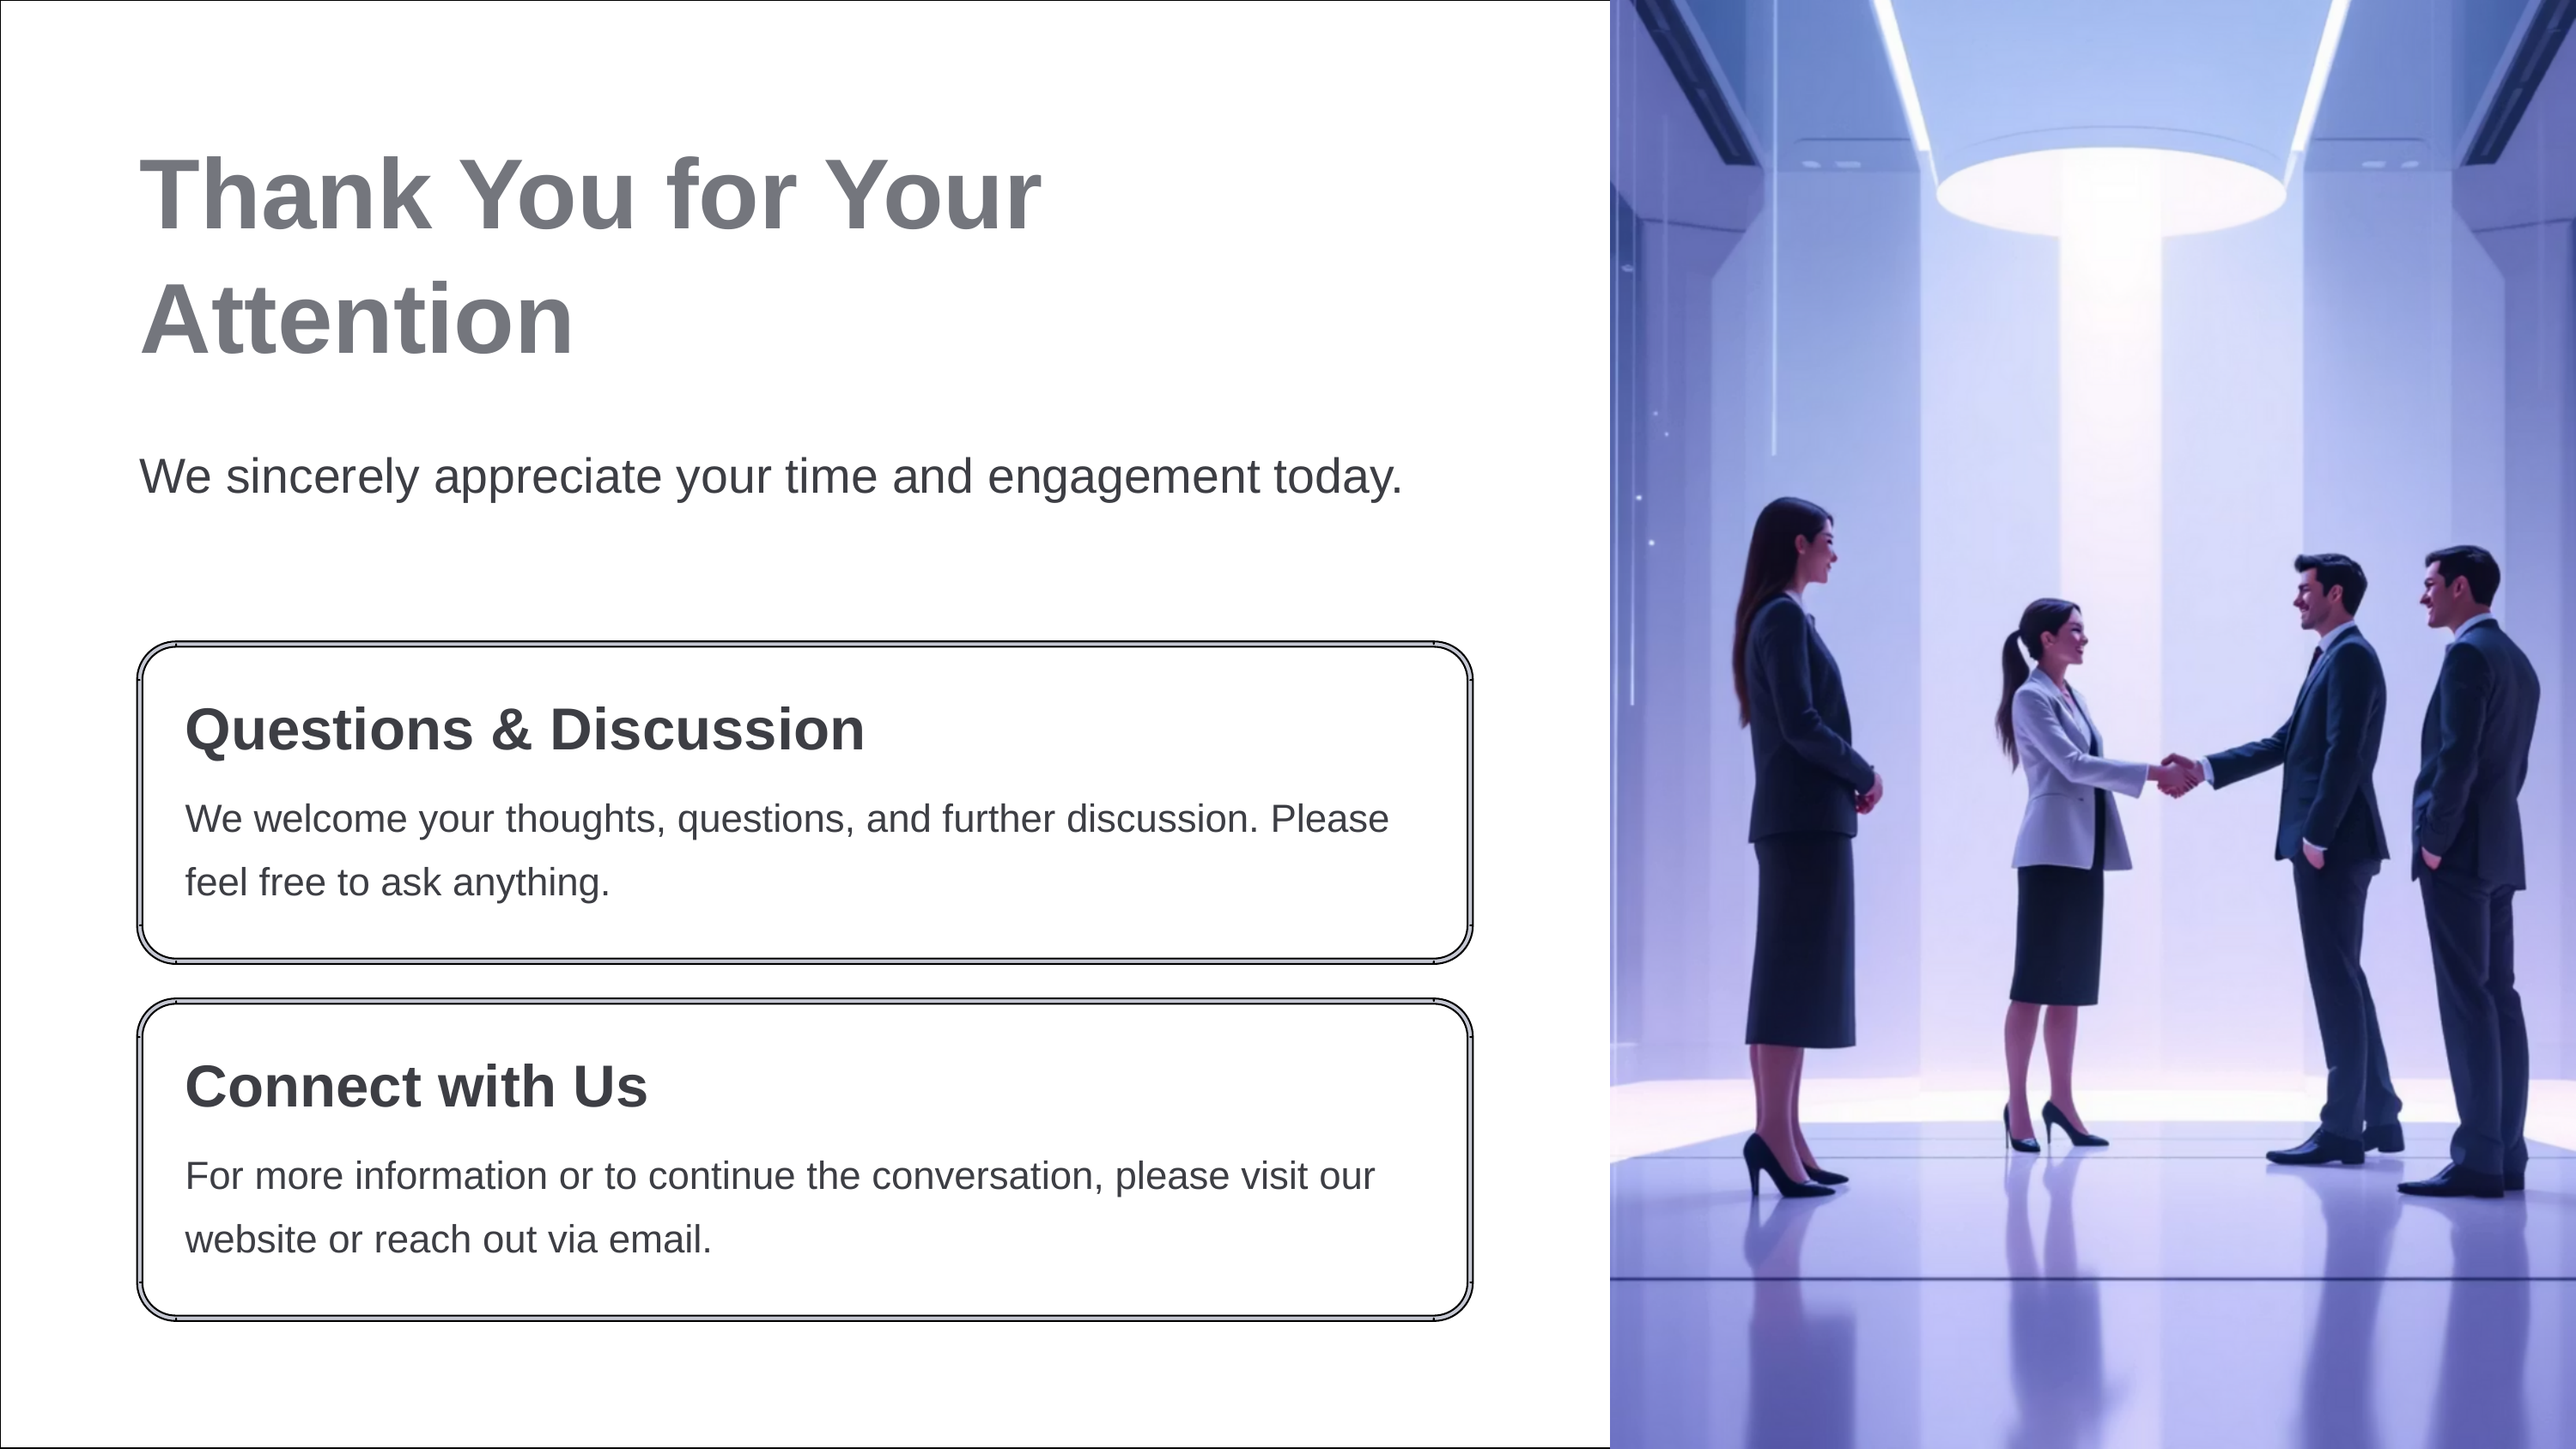

Thank You for Your Attention
We sincerely appreciate your time and engagement today.

Questions & Discussion
We welcome your thoughts, questions, and further discussion. Please feel free to ask anything.

Connect with Us
For more information or to continue the conversation, please visit our website or reach out via email.